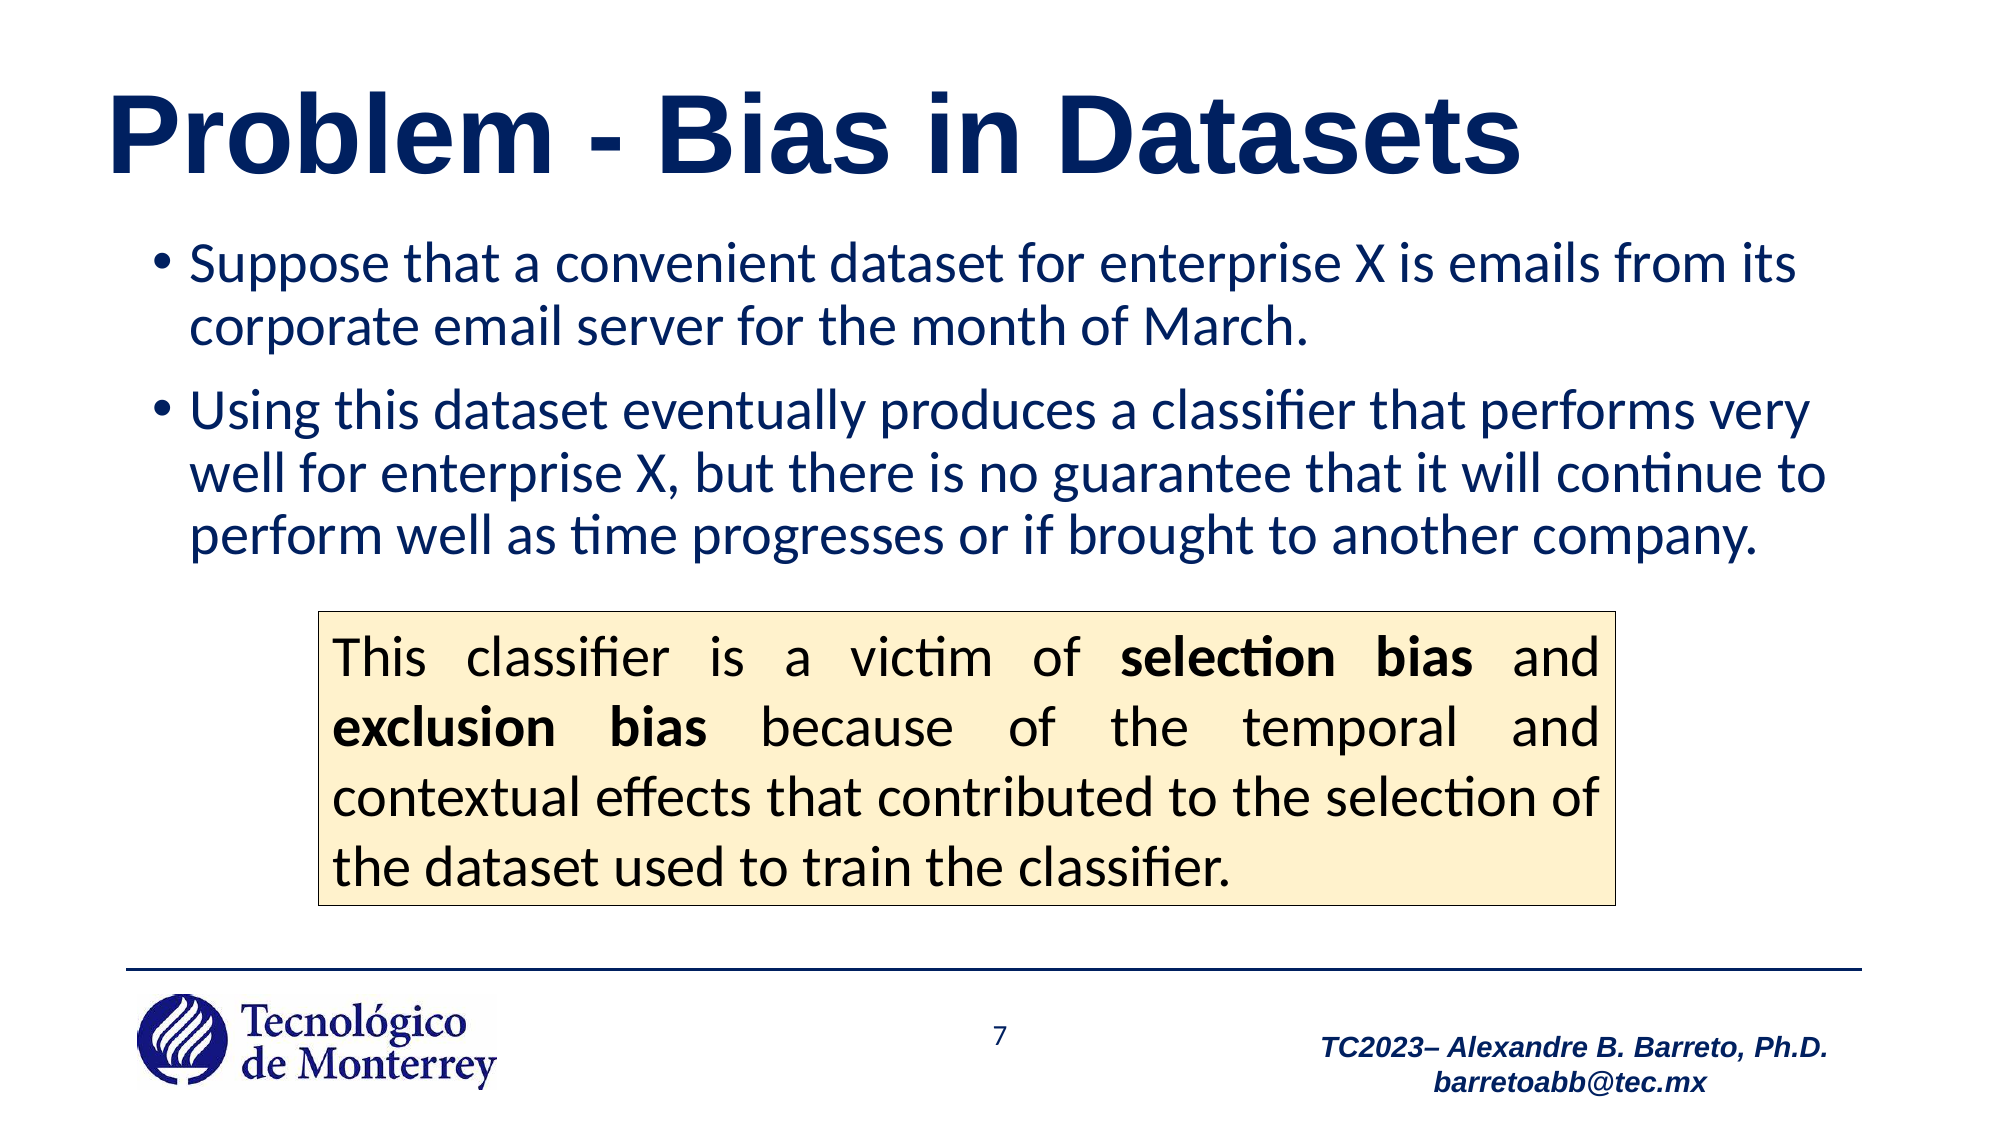

# Problem - Bias in Datasets
Suppose that a convenient dataset for enterprise X is emails from its corporate email server for the month of March.
Using this dataset eventually produces a classifier that performs very well for enterprise X, but there is no guarantee that it will continue to perform well as time progresses or if brought to another company.
This classifier is a victim of selection bias and exclusion bias because of the temporal and contextual effects that contributed to the selection of the dataset used to train the classifier.